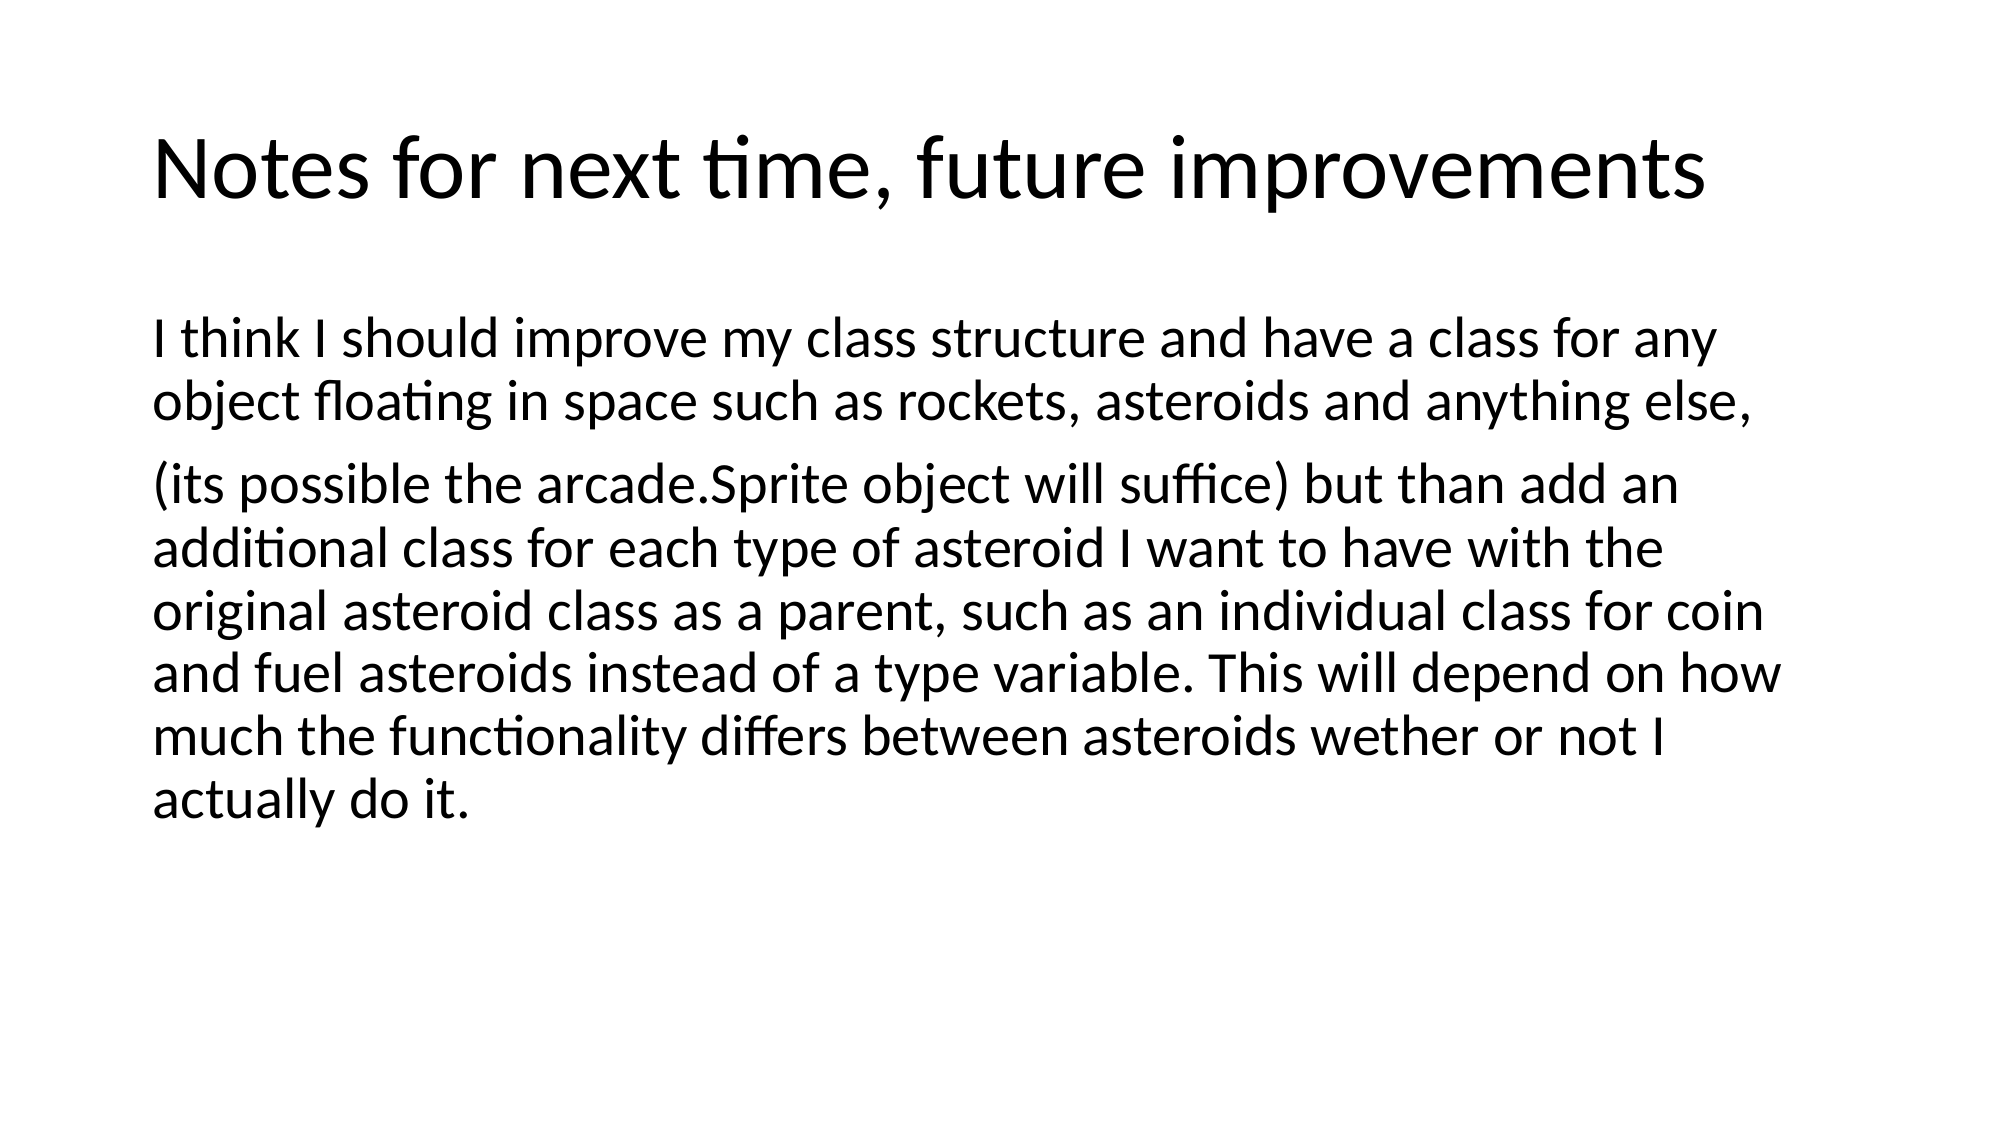

# Notes for next time, future improvements
I think I should improve my class structure and have a class for any object floating in space such as rockets, asteroids and anything else,
(its possible the arcade.Sprite object will suffice) but than add an additional class for each type of asteroid I want to have with the original asteroid class as a parent, such as an individual class for coin and fuel asteroids instead of a type variable. This will depend on how much the functionality differs between asteroids wether or not I actually do it.